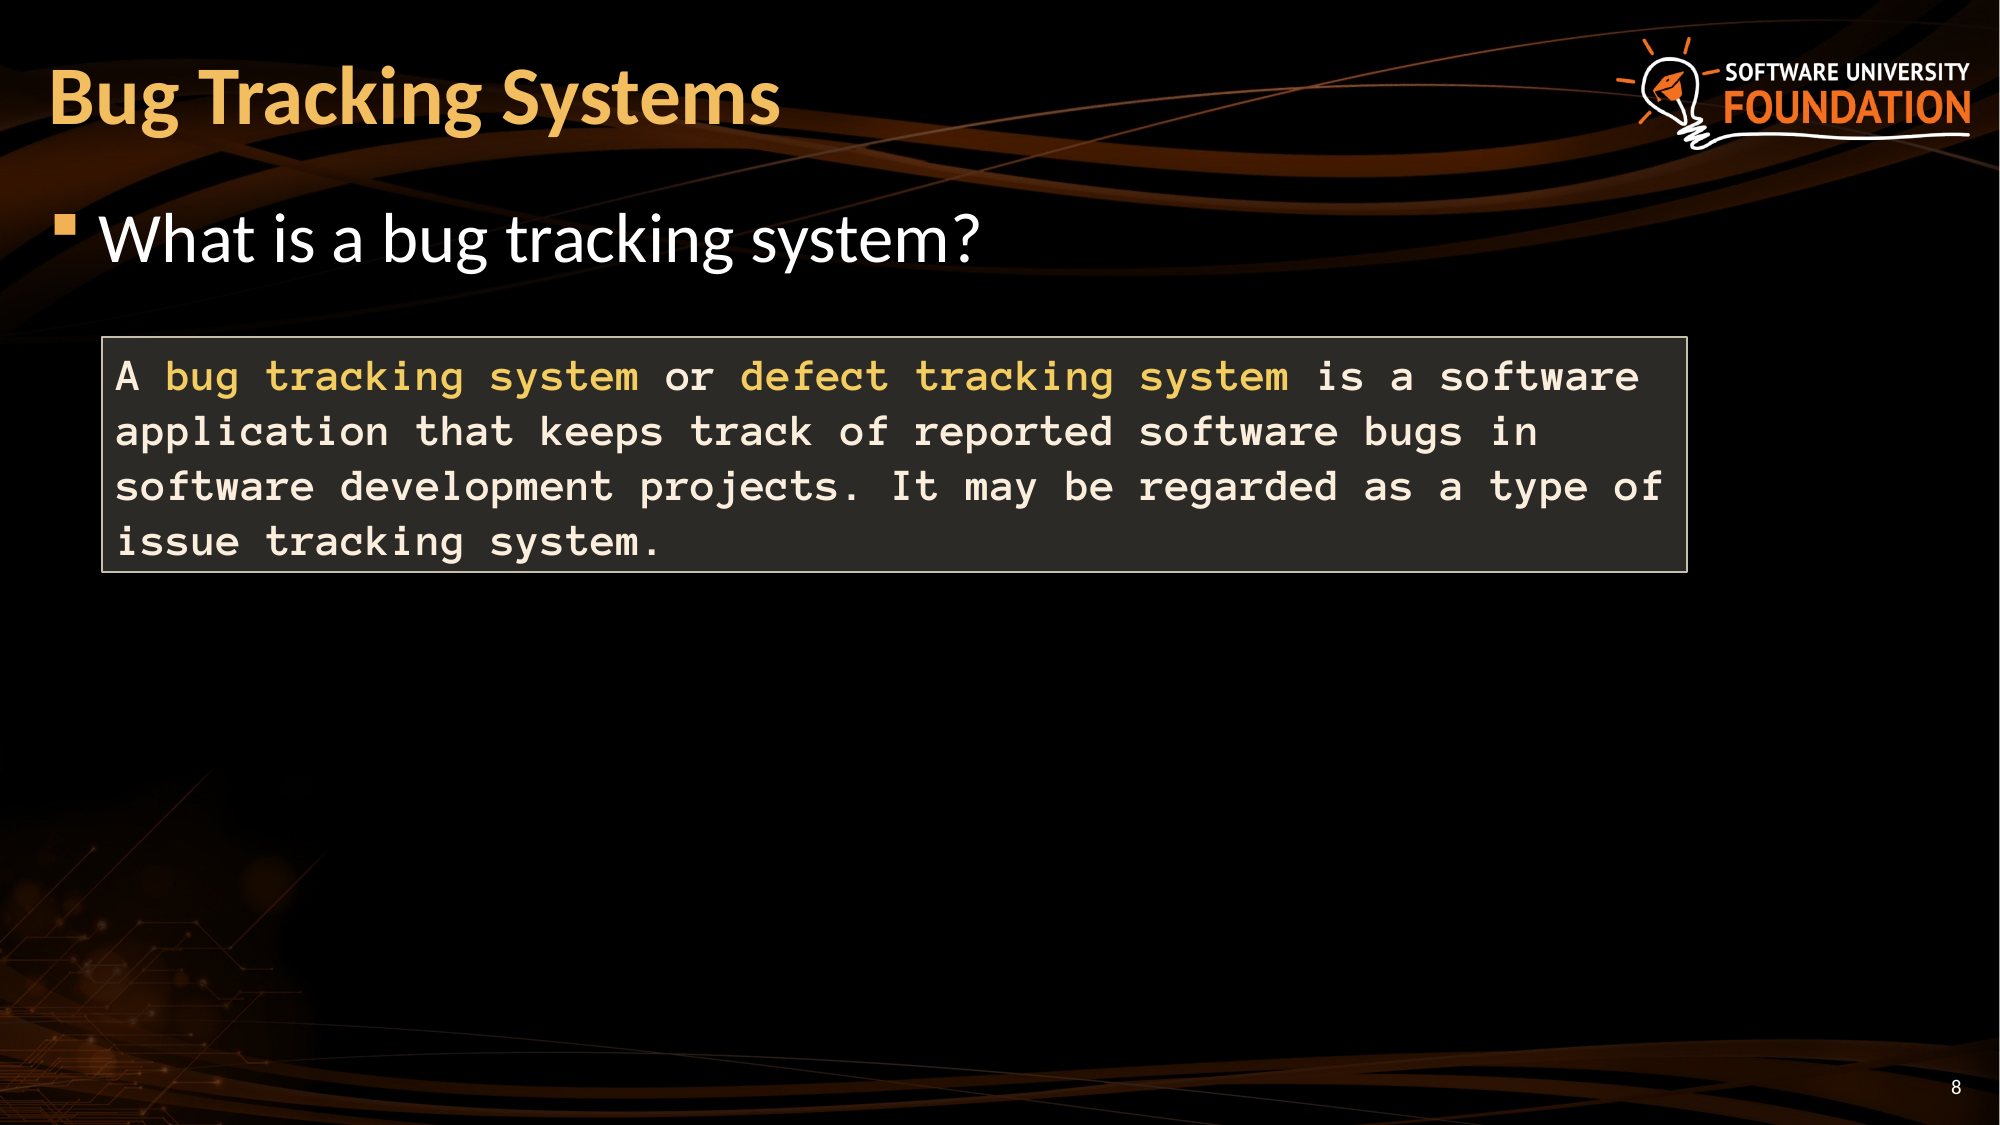

# Bug Tracking Systems
What is a bug tracking system?
A bug tracking system or defect tracking system is a software application that keeps track of reported software bugs in software development projects. It may be regarded as a type of issue tracking system.
8